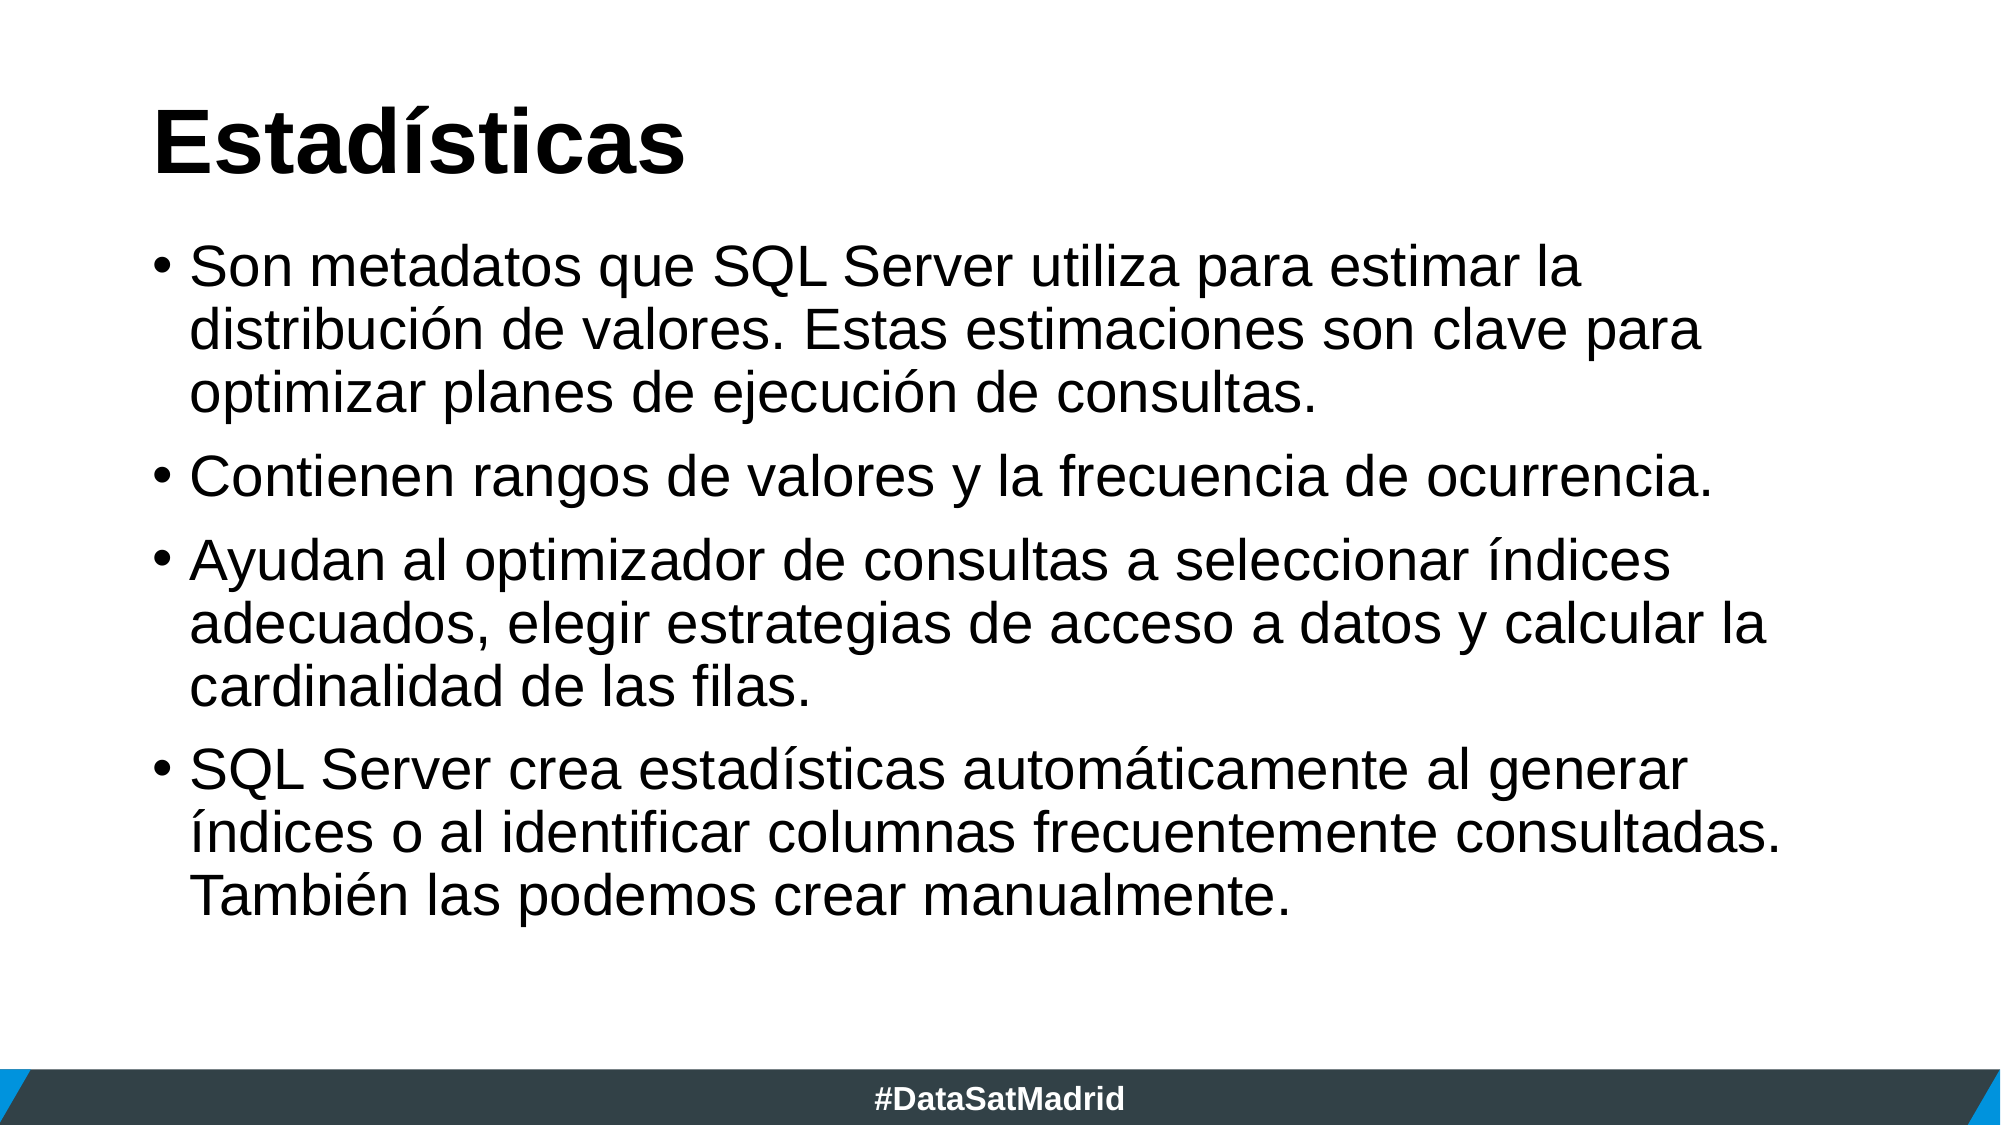

# Estadísticas
Son metadatos que SQL Server utiliza para estimar la distribución de valores. Estas estimaciones son clave para optimizar planes de ejecución de consultas.
Contienen rangos de valores y la frecuencia de ocurrencia.
Ayudan al optimizador de consultas a seleccionar índices adecuados, elegir estrategias de acceso a datos y calcular la cardinalidad de las filas.
SQL Server crea estadísticas automáticamente al generar índices o al identificar columnas frecuentemente consultadas. También las podemos crear manualmente.